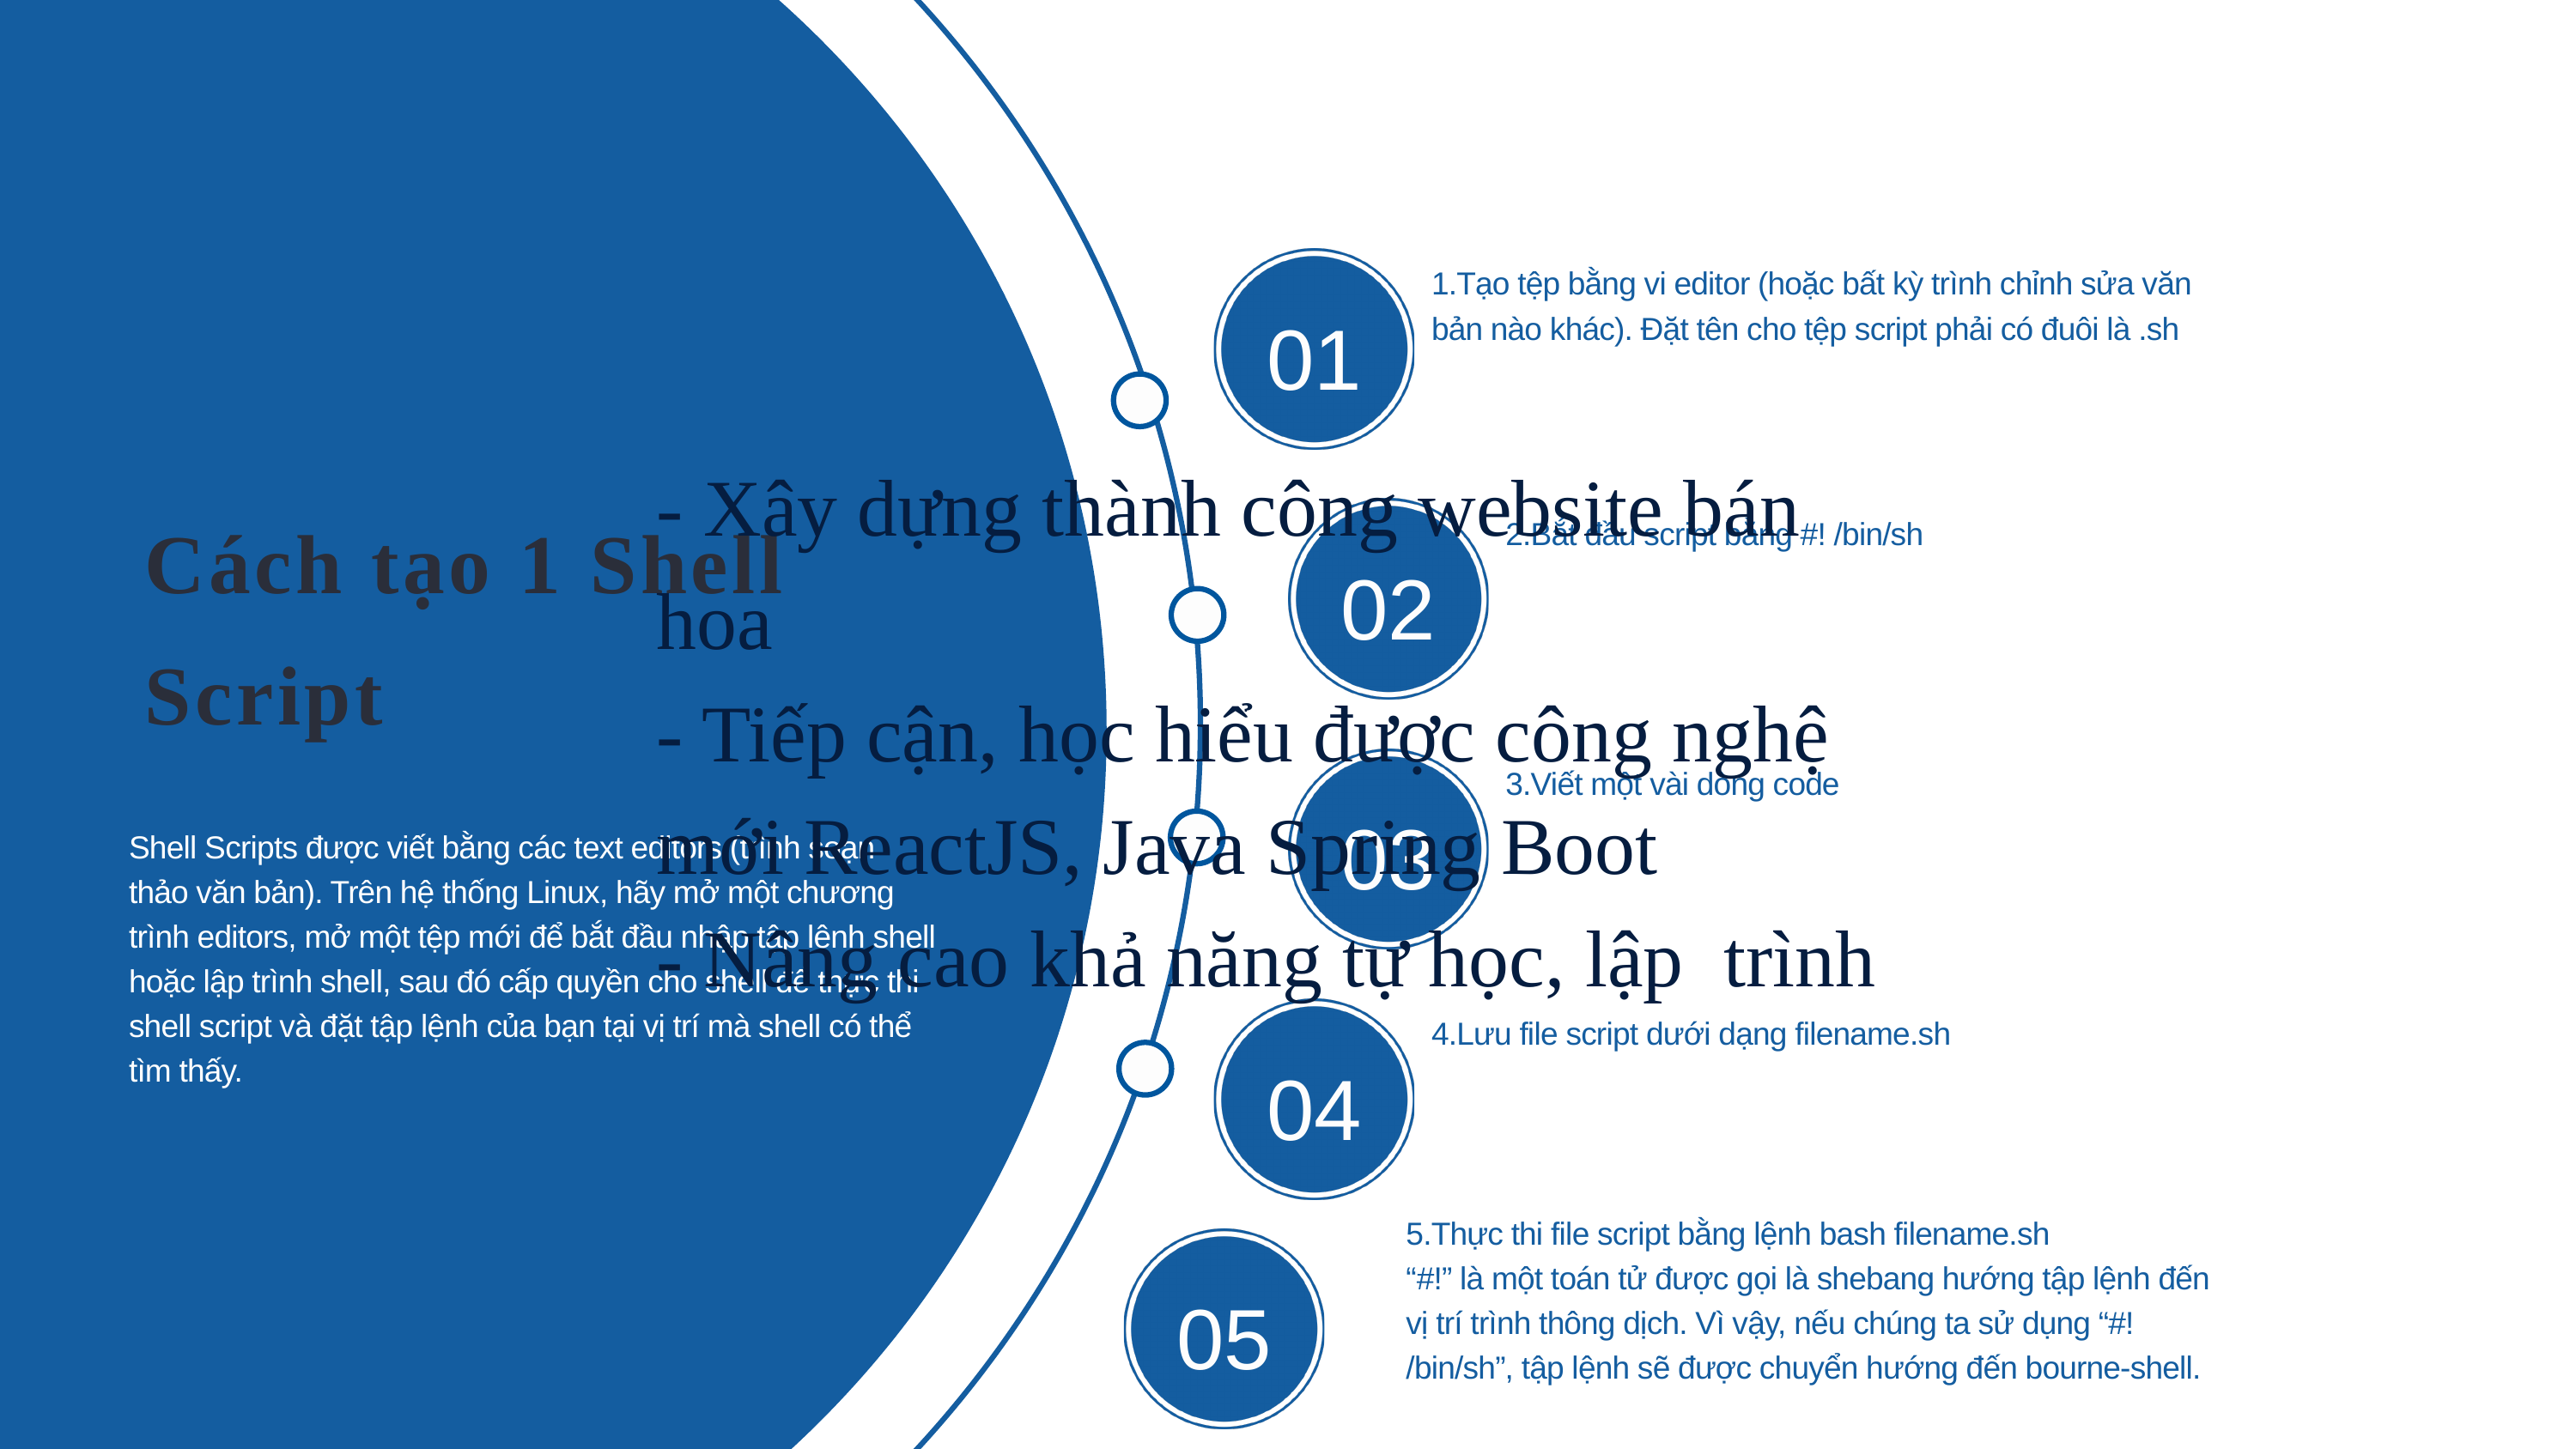

1.Tạo tệp bằng vi editor (hoặc bất kỳ trình chỉnh sửa văn bản nào khác). Đặt tên cho tệp script phải có đuôi là .sh
01

- Xây dựng thành công website bán hoa
- Tiếp cận, học hiểu được công nghệ mới ReactJS, Java Spring Boot
- Nâng cao khả năng tự học, lập  trình
Cách tạo 1 Shell Script

2.Bắt đầu script bằng #! /bin/sh
02

3.Viết một vài dòng code
03

Shell Scripts được viết bằng các text editors (trình soạn thảo văn bản). Trên hệ thống Linux, hãy mở một chương trình editors, mở một tệp mới để bắt đầu nhập tập lệnh shell hoặc lập trình shell, sau đó cấp quyền cho shell để thực thi shell script và đặt tập lệnh của bạn tại vị trí mà shell có thể tìm thấy.

4.Lưu file script dưới dạng filename.sh
04

5.Thực thi file script bằng lệnh bash filename.sh
“#!” là một toán tử được gọi là shebang hướng tập lệnh đến vị trí trình thông dịch. Vì vậy, nếu chúng ta sử dụng “#! /bin/sh”, tập lệnh sẽ được chuyển hướng đến bourne-shell.

05